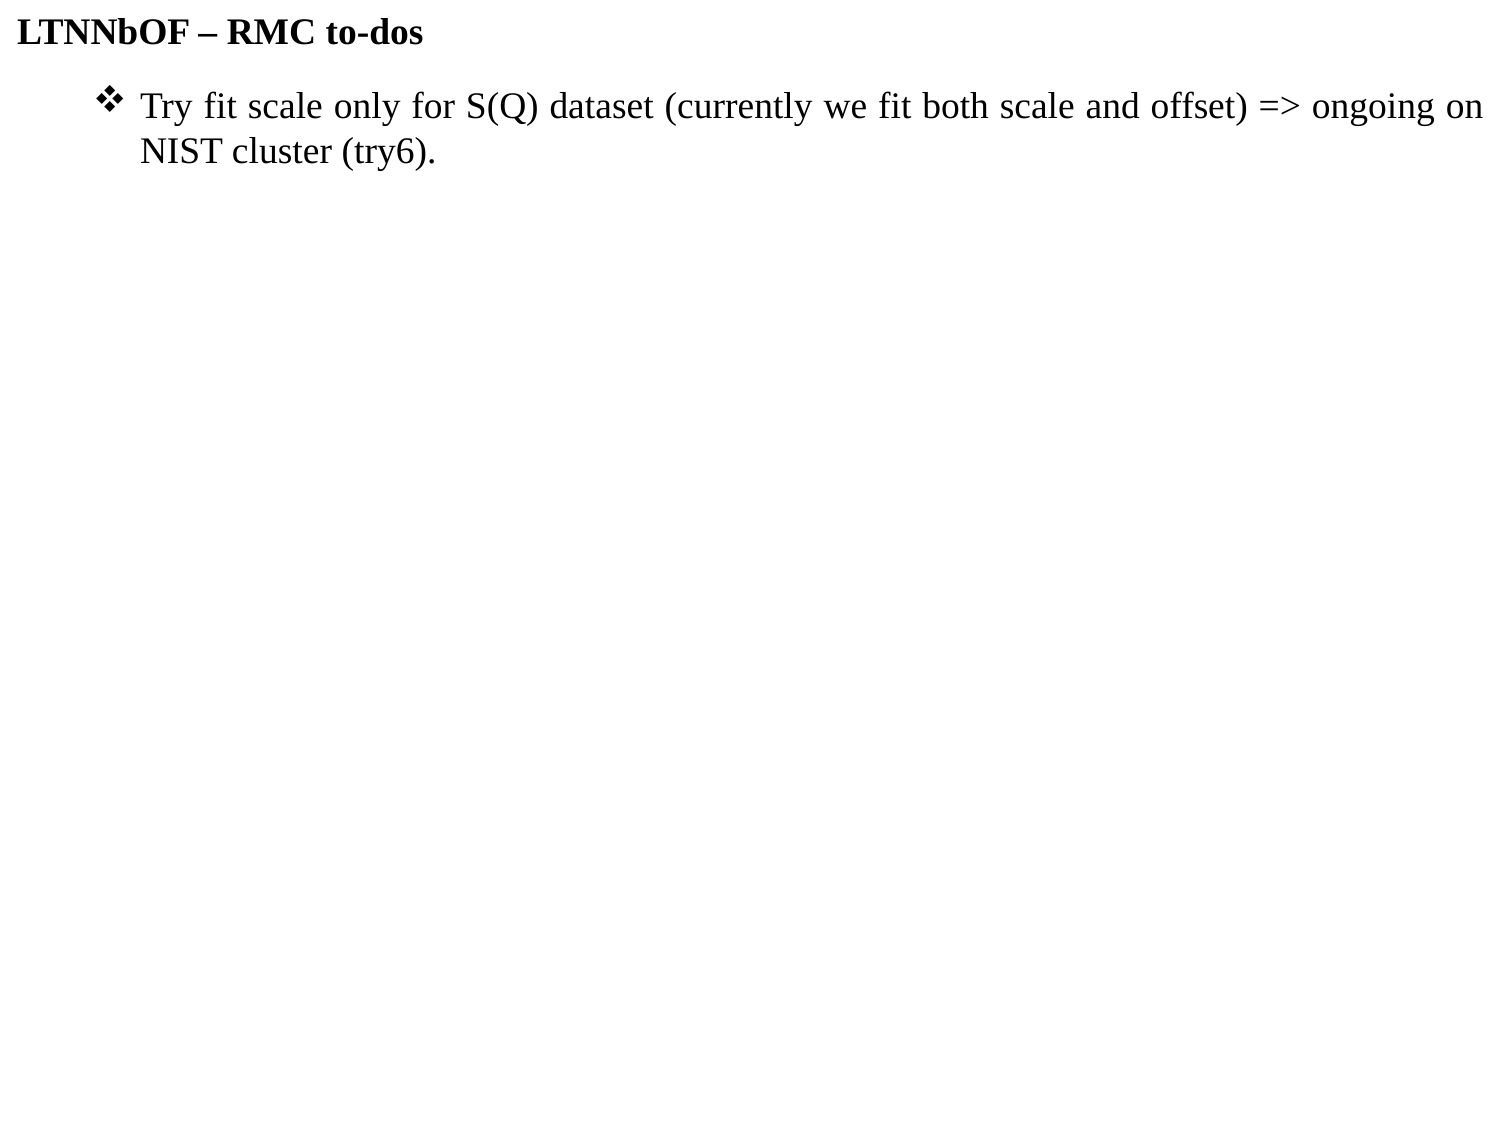

LTNNbOF – RMC to-dos
Try fit scale only for S(Q) dataset (currently we fit both scale and offset) => ongoing on NIST cluster (try6).